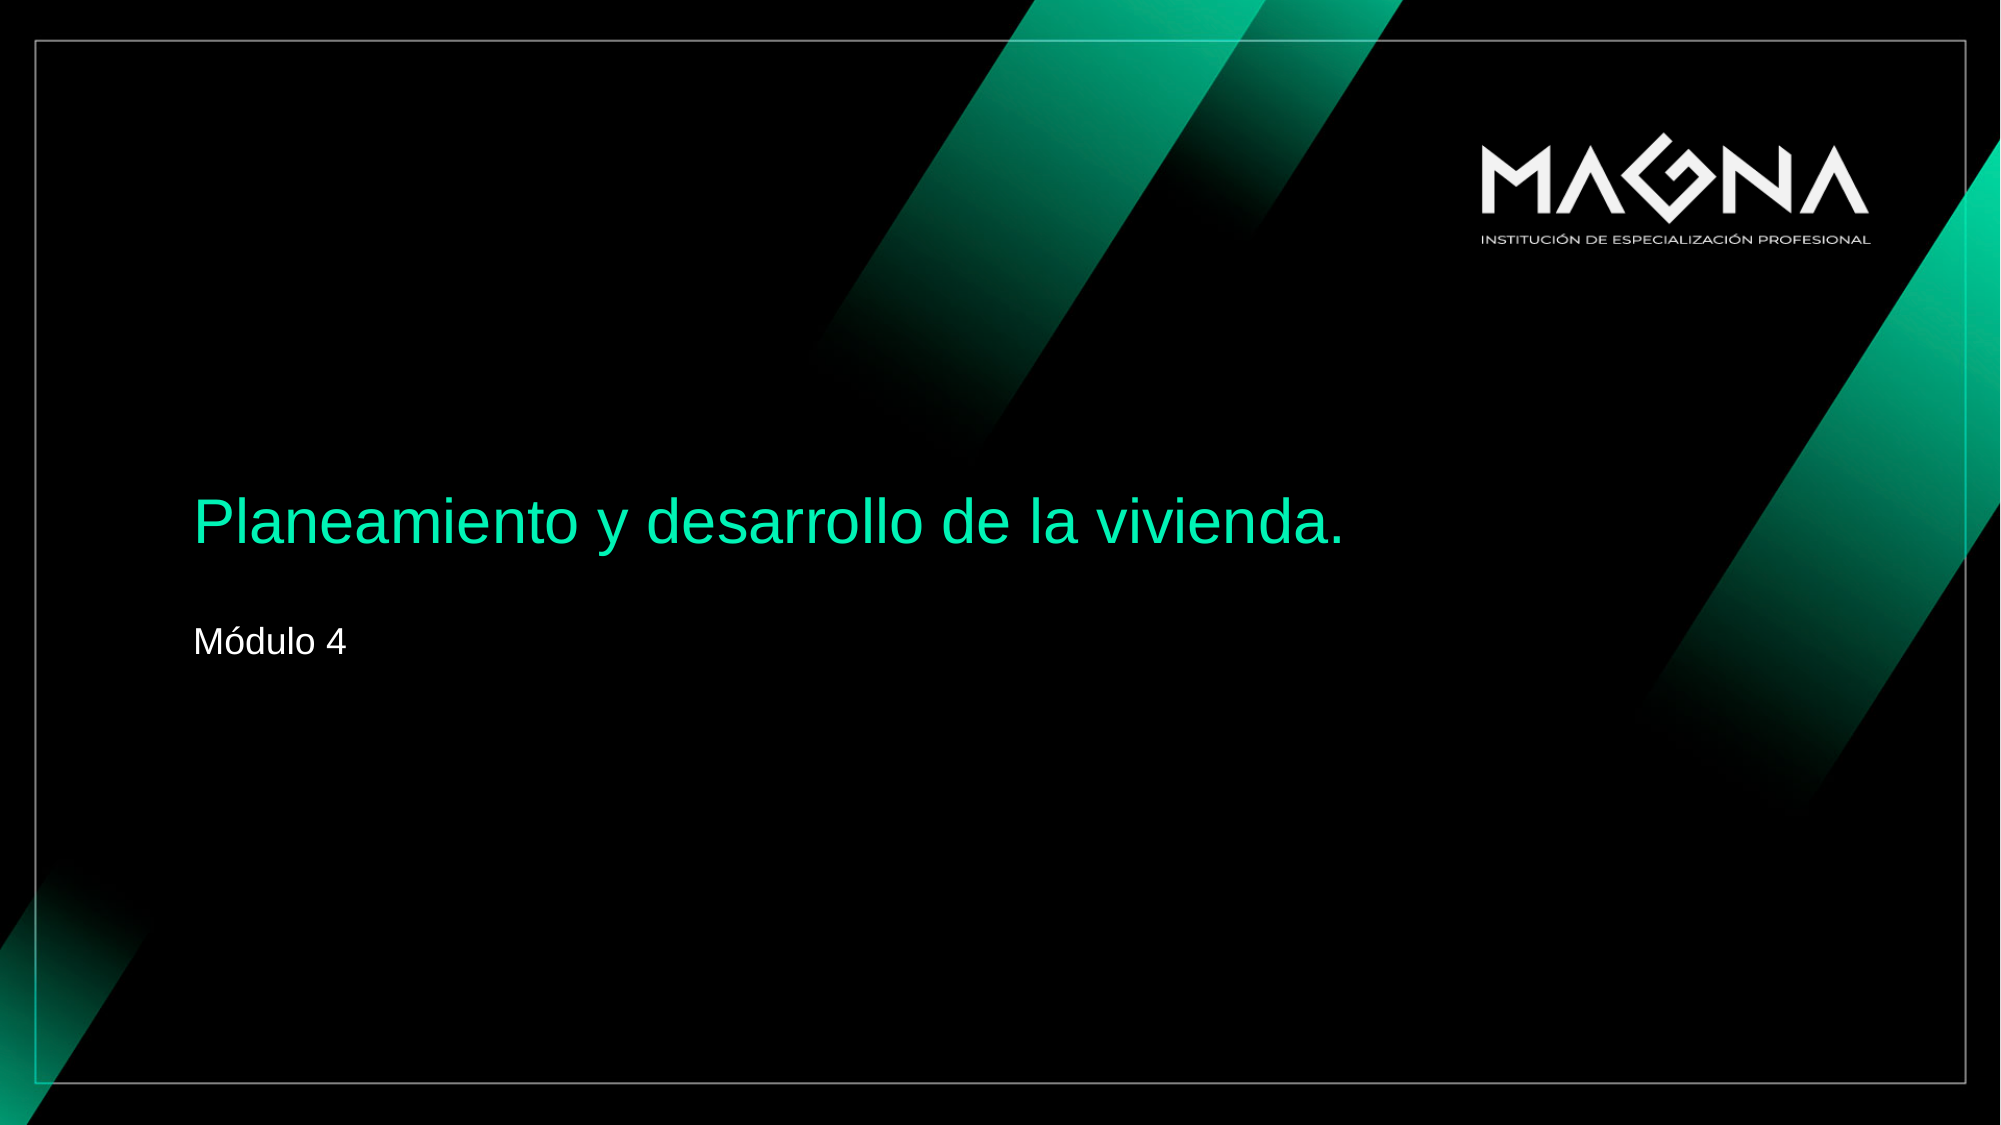

# Planeamiento y desarrollo de la vivienda.
Módulo 4